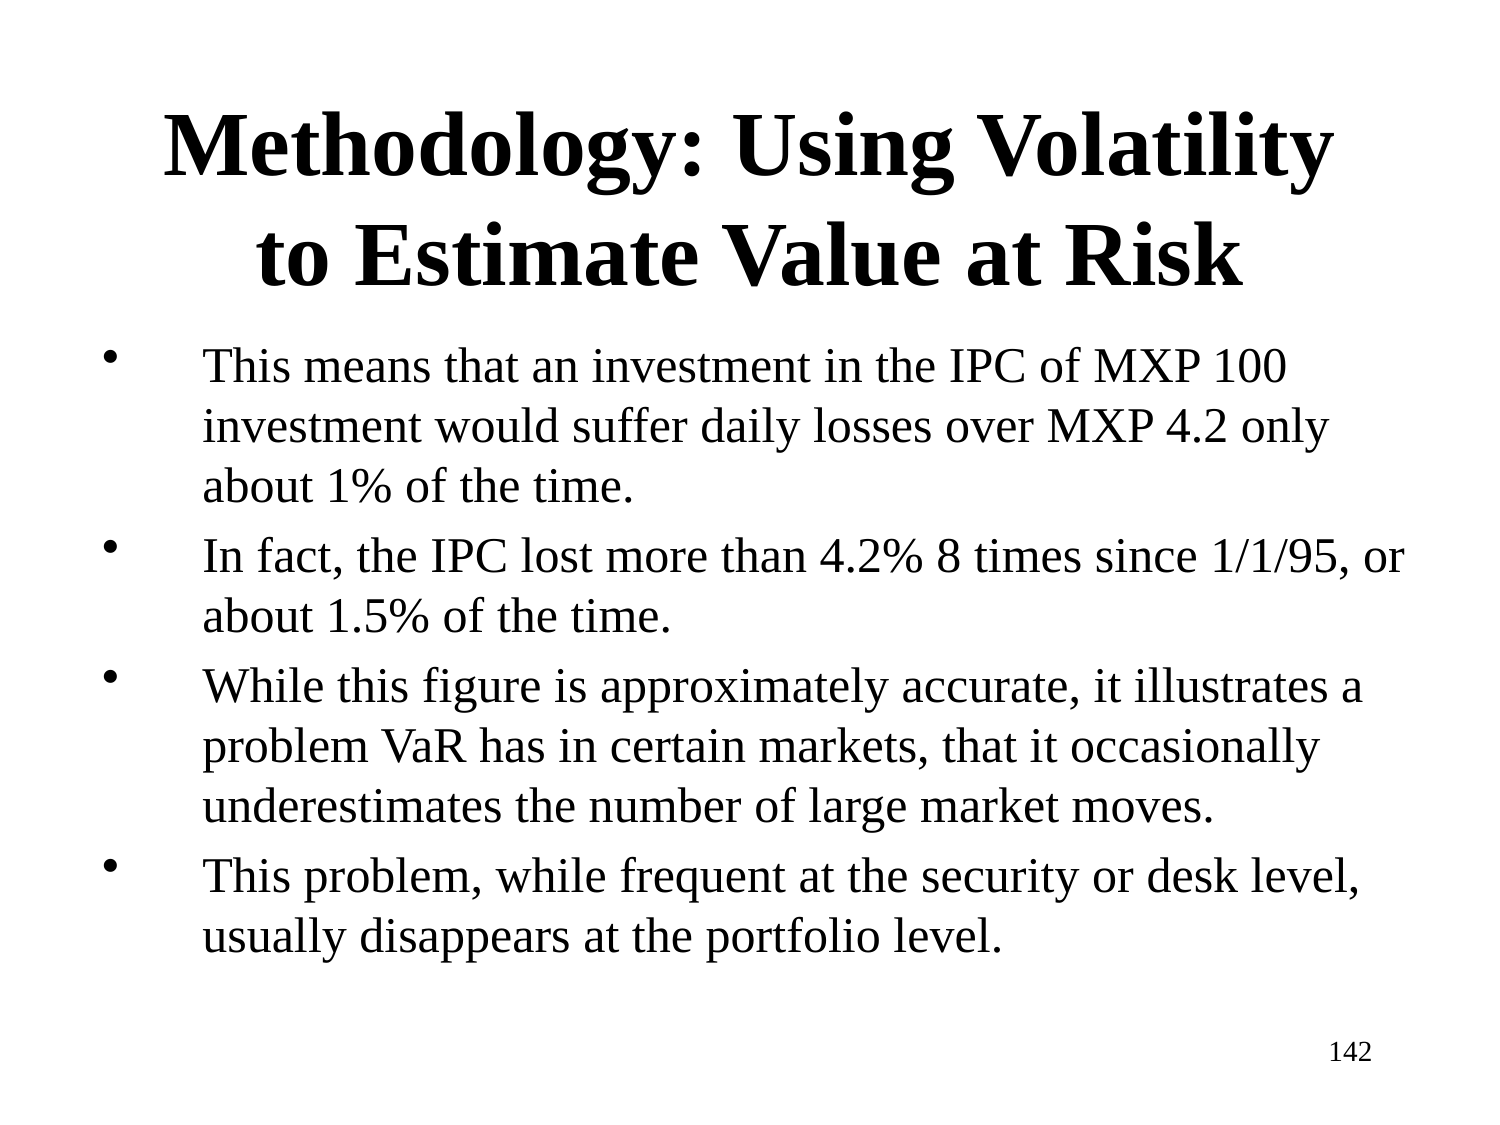

# Methodology: Using Volatility to Estimate Value at Risk
This means that an investment in the IPC of MXP 100 investment would suffer daily losses over MXP 4.2 only about 1% of the time.
In fact, the IPC lost more than 4.2% 8 times since 1/1/95, or about 1.5% of the time.
While this figure is approximately accurate, it illustrates a problem VaR has in certain markets, that it occasionally underestimates the number of large market moves.
This problem, while frequent at the security or desk level, usually disappears at the portfolio level.
142